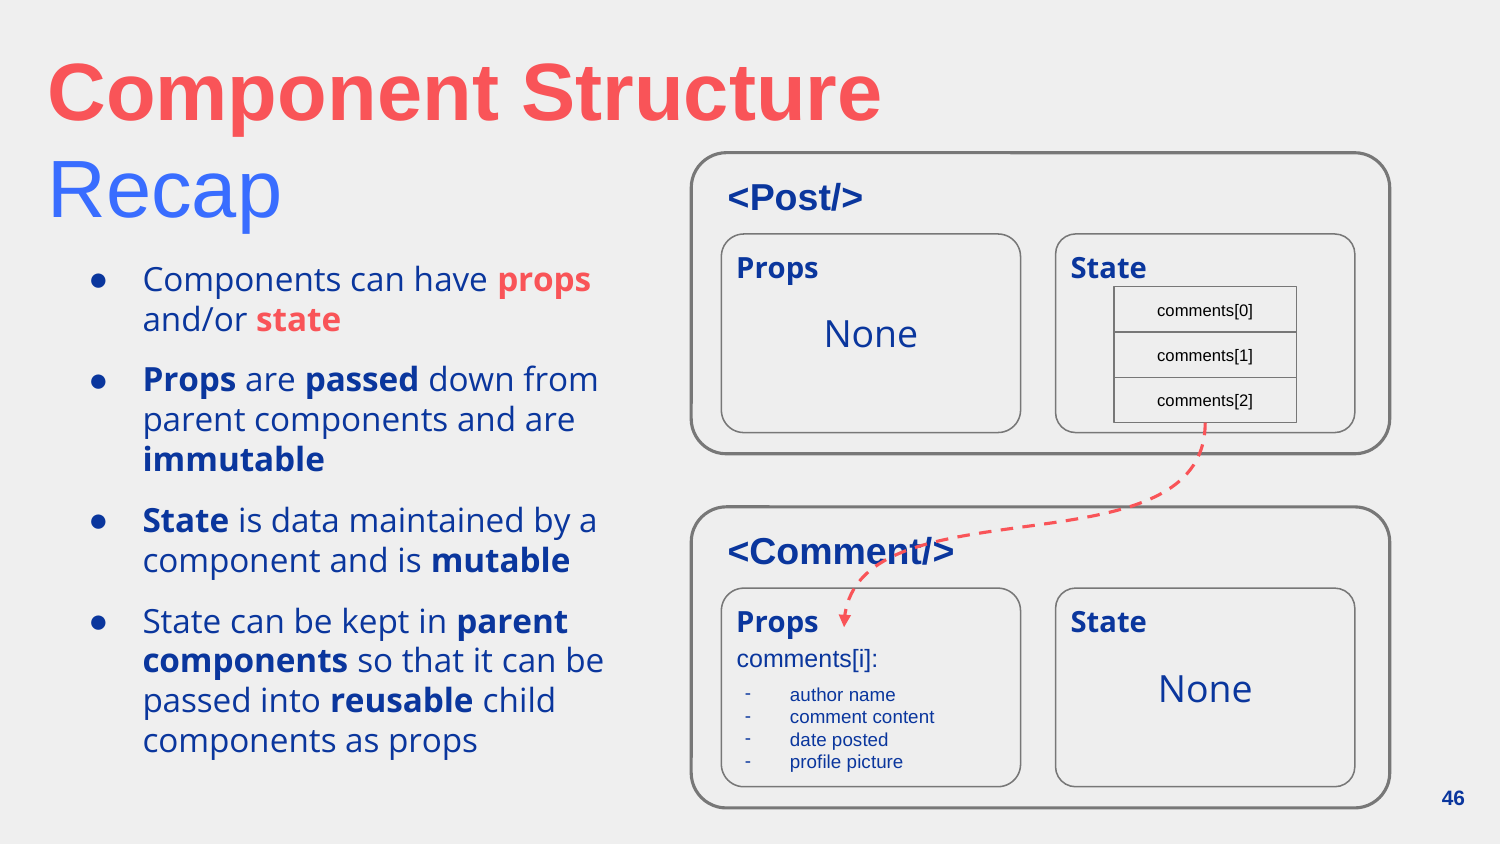

Component Structure Recap

<Post/>
Props

State
Components can have props and/or state
Props are passed down from parent components and are immutable
State is data maintained by a component and is mutable
State can be kept in parent components so that it can be passed into reusable child components as props
comments[0]
None
comments[1]
comments[2]

<Comment/>
Props

State
comments[i]:
None
author name
comment content
date posted
profile picture
46